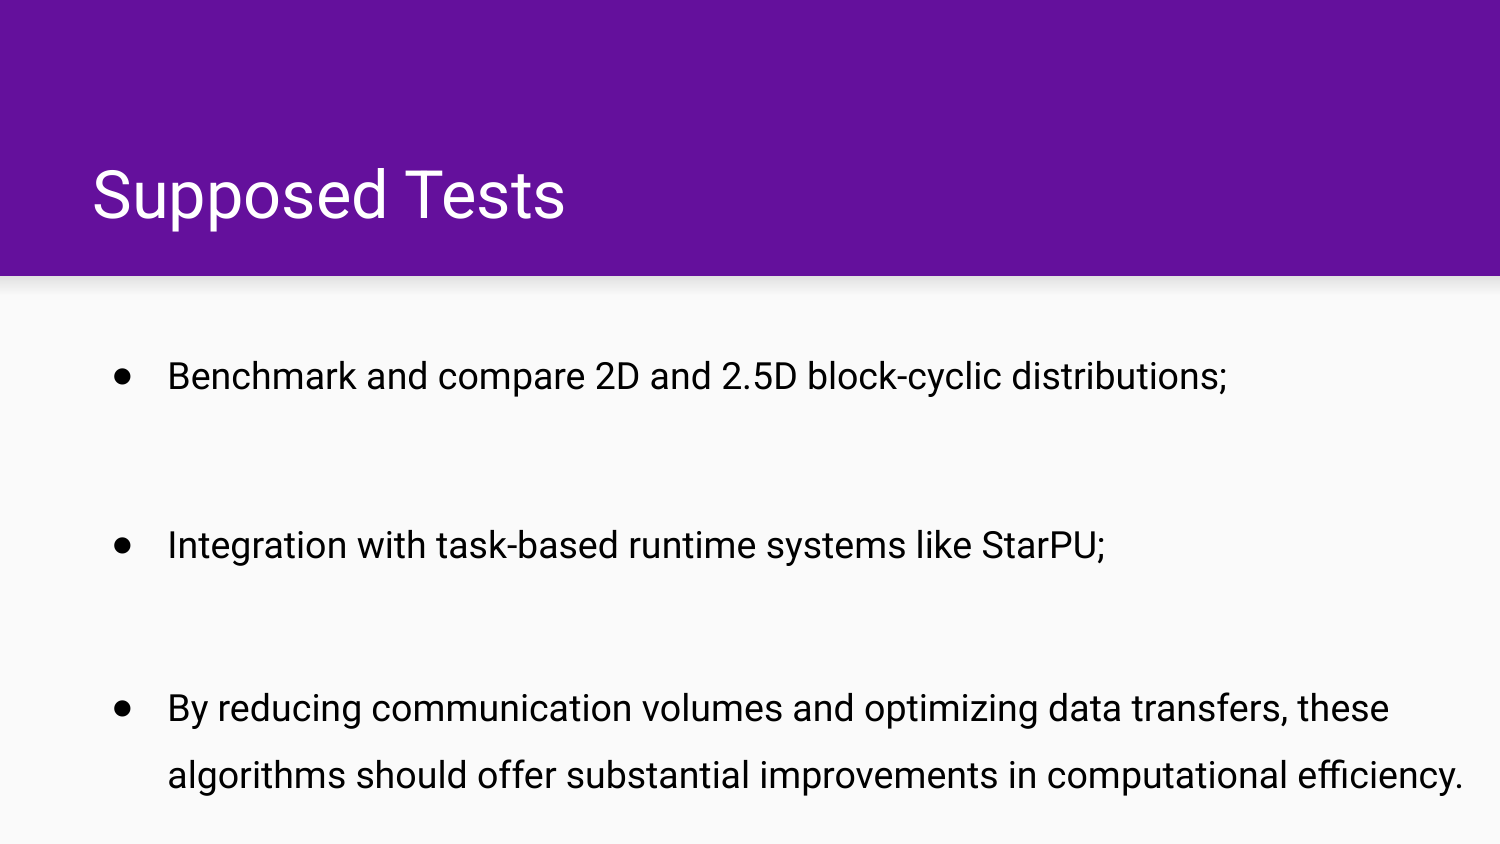

# Supposed Tests
Benchmark and compare 2D and 2.5D block-cyclic distributions;

Integration with task-based runtime systems like StarPU;

By reducing communication volumes and optimizing data transfers, these algorithms should offer substantial improvements in computational efficiency.